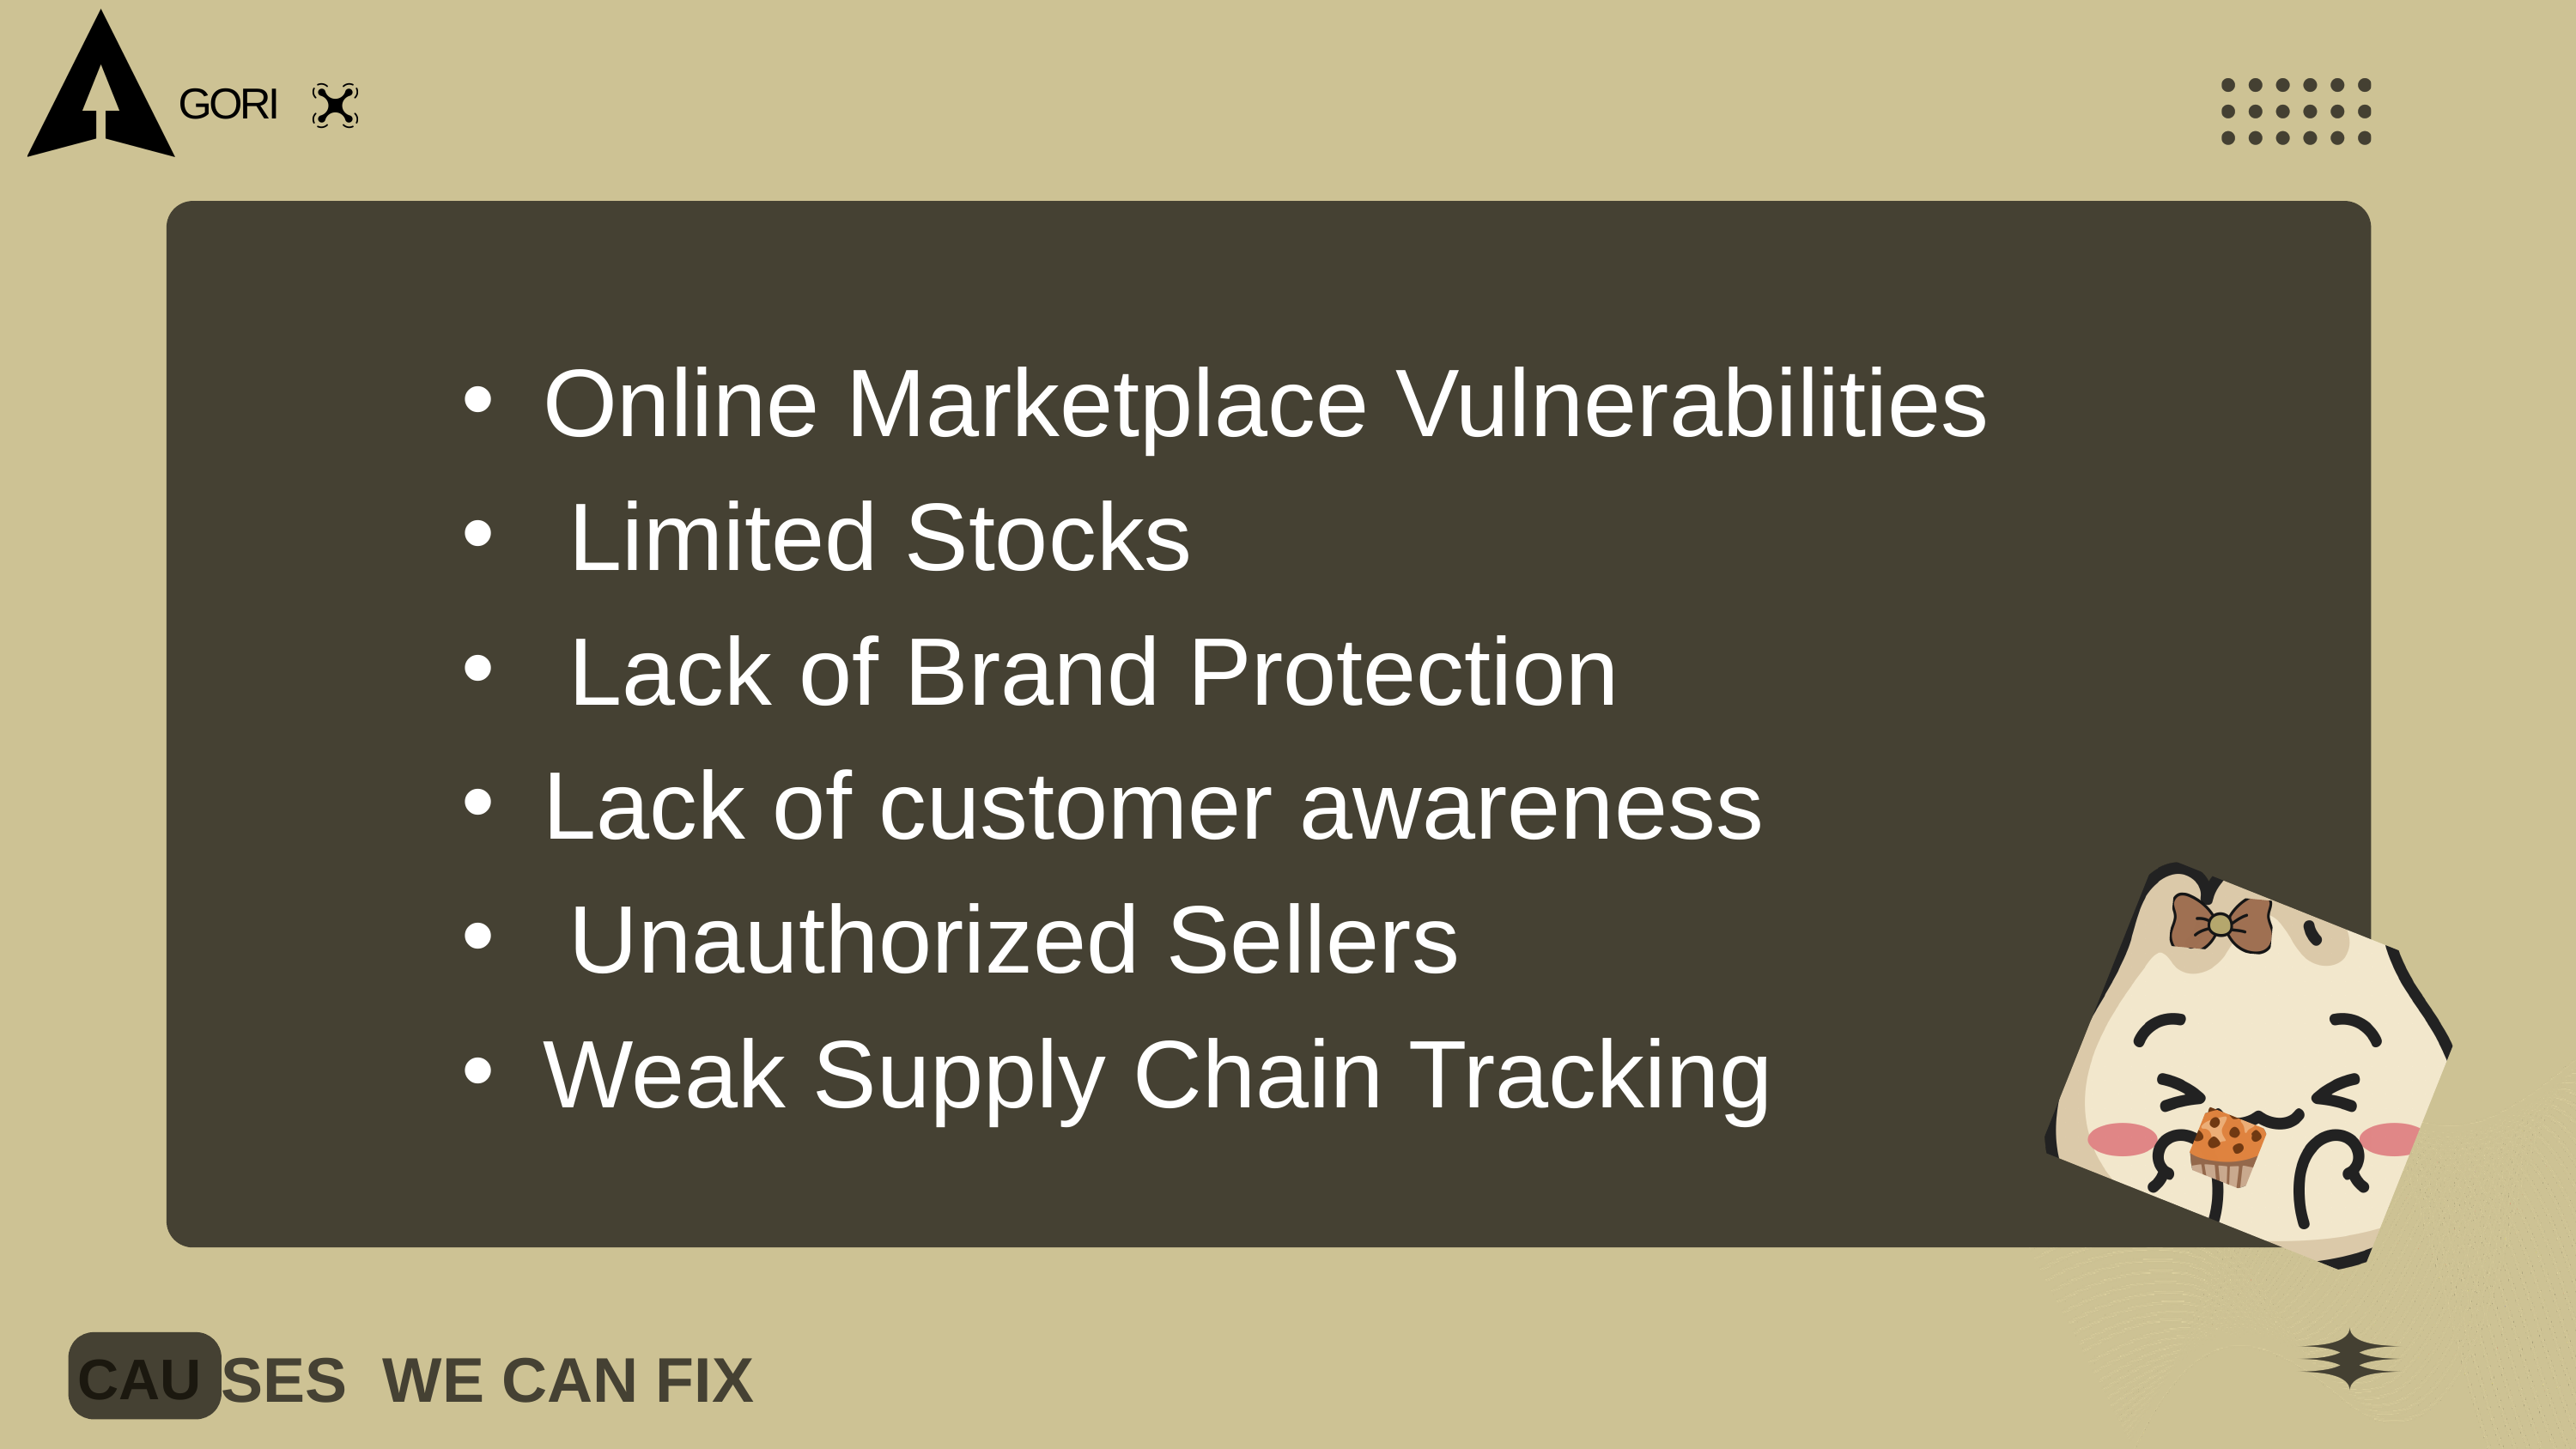

GORI

Online Marketplace Vulnerabilities
 Limited Stocks
 Lack of Brand Protection
Lack of customer awareness
 Unauthorized Sellers
Weak Supply Chain Tracking

SES  WE CAN FIX
CAU